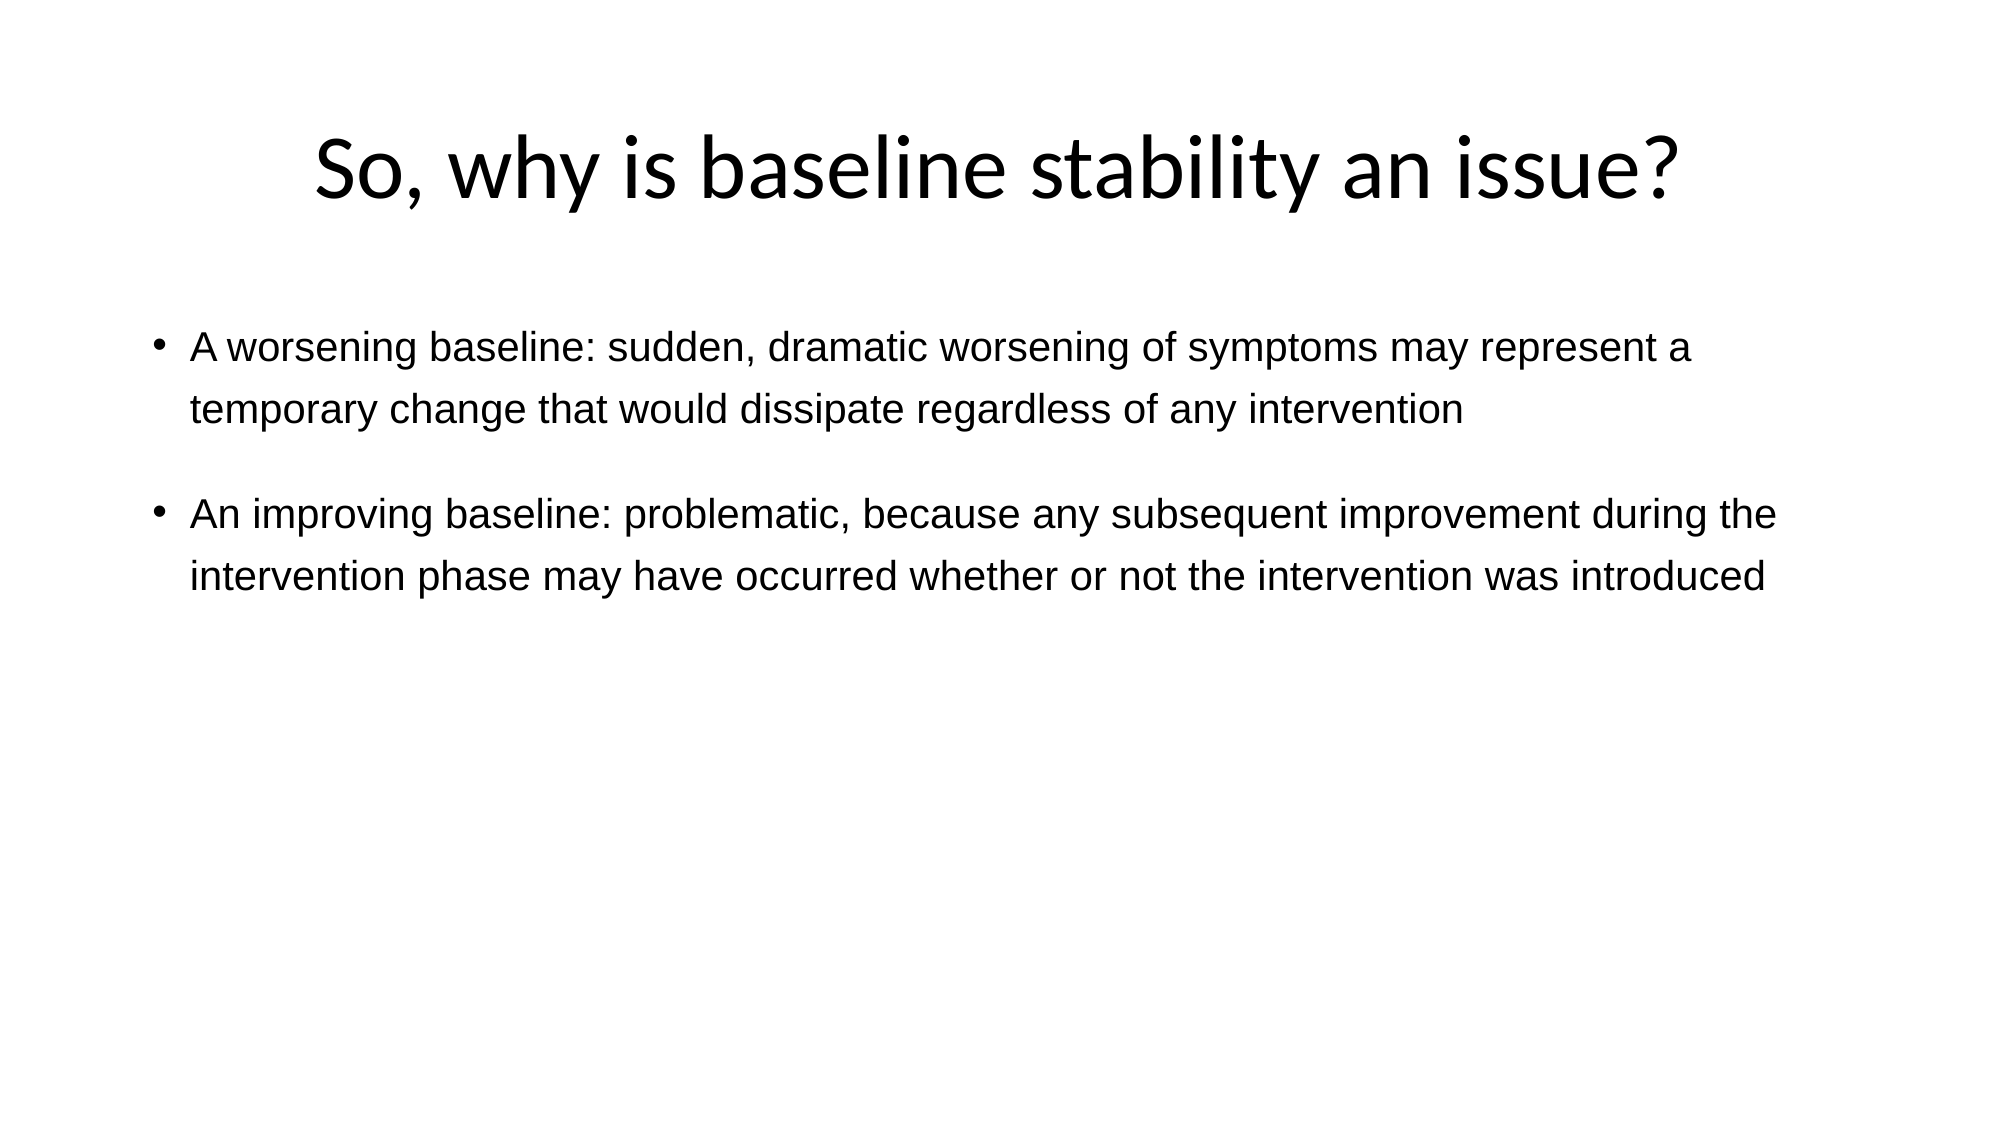

# So, why is baseline stability an issue?
A worsening baseline: sudden, dramatic worsening of symptoms may represent a temporary change that would dissipate regardless of any intervention
An improving baseline: problematic, because any subsequent improvement during the intervention phase may have occurred whether or not the intervention was introduced